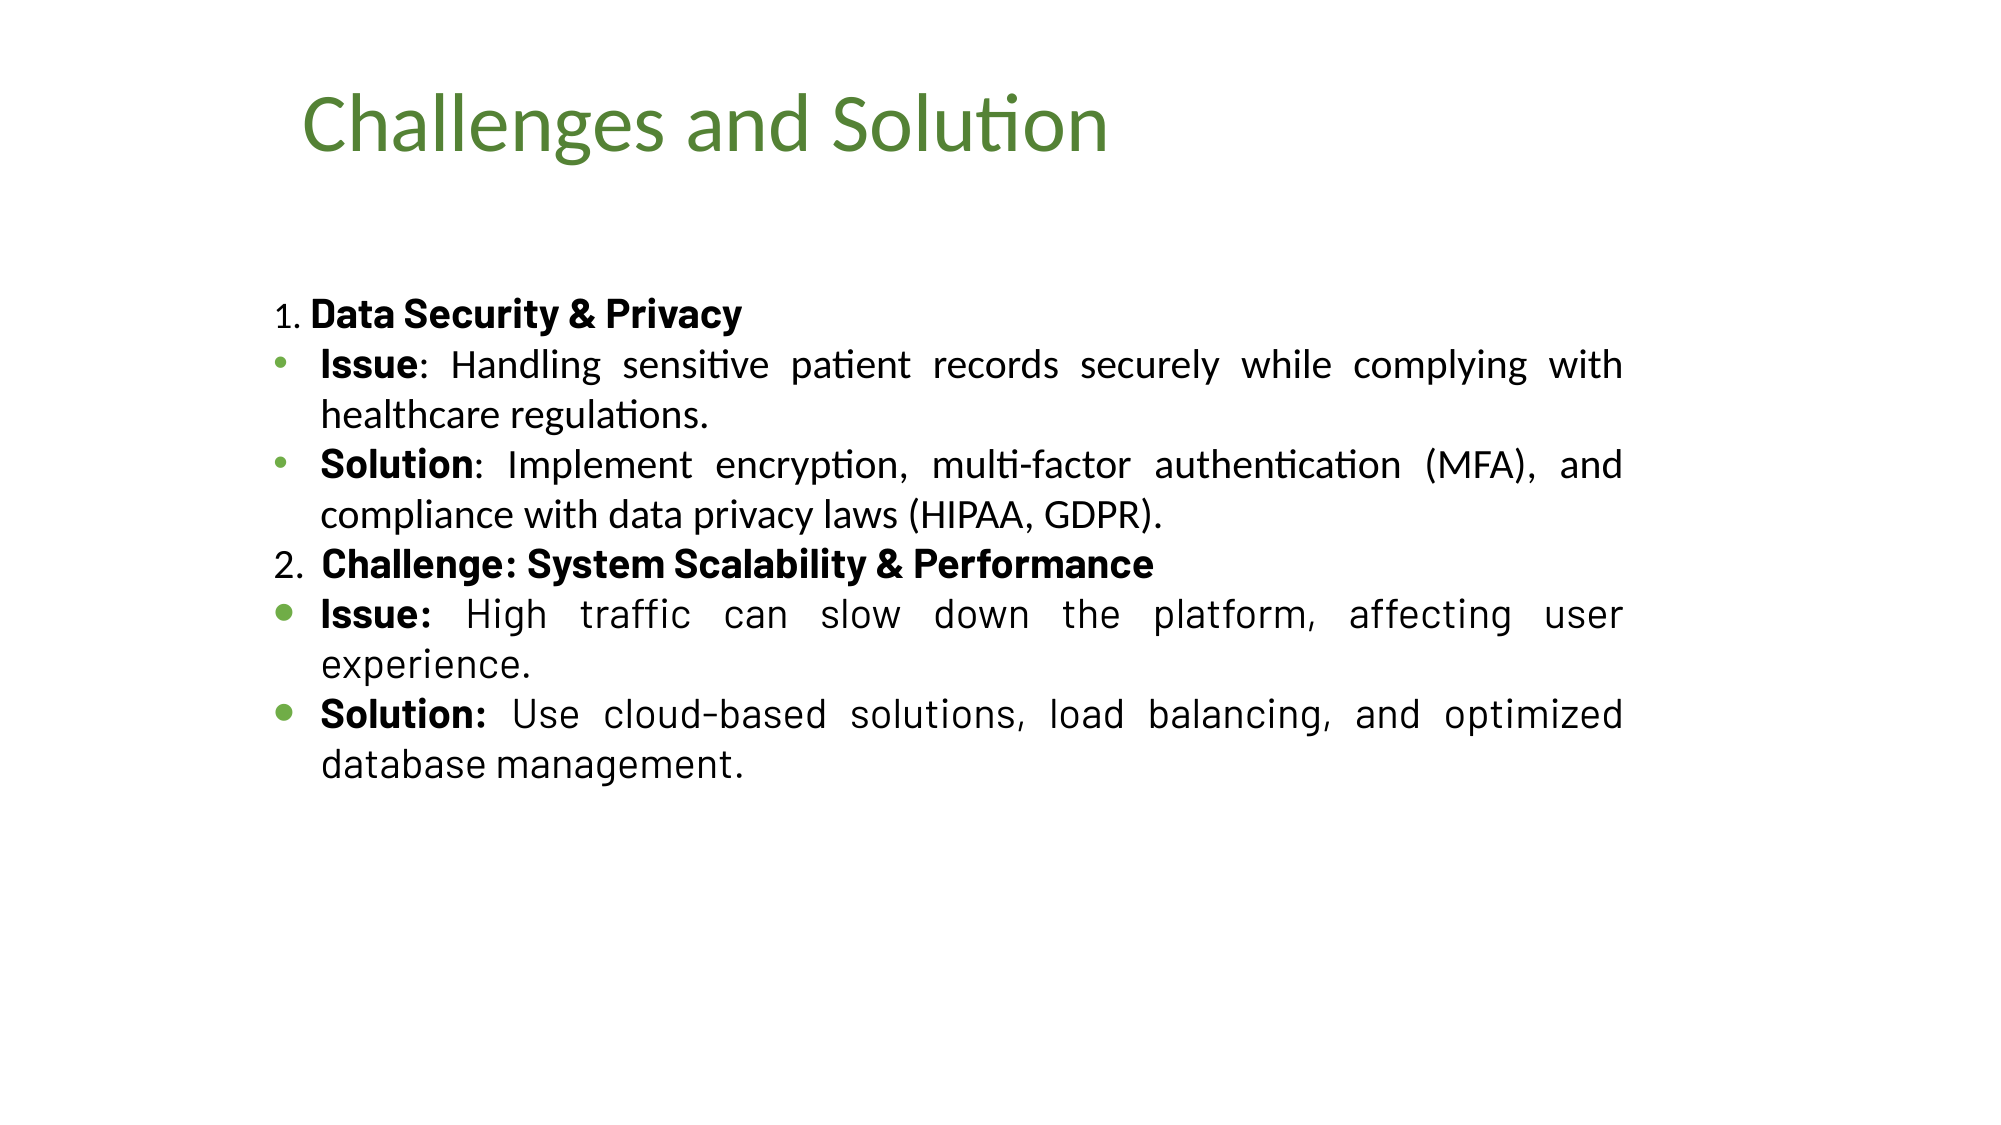

Challenges and Solution
1. Data Security & Privacy
Issue: Handling sensitive patient records securely while complying with healthcare regulations.
Solution: Implement encryption, multi-factor authentication (MFA), and compliance with data privacy laws (HIPAA, GDPR).
2.  Challenge: System Scalability & Performance
Issue: High traffic can slow down the platform, affecting user experience.
Solution: Use cloud-based solutions, load balancing, and optimized database management.